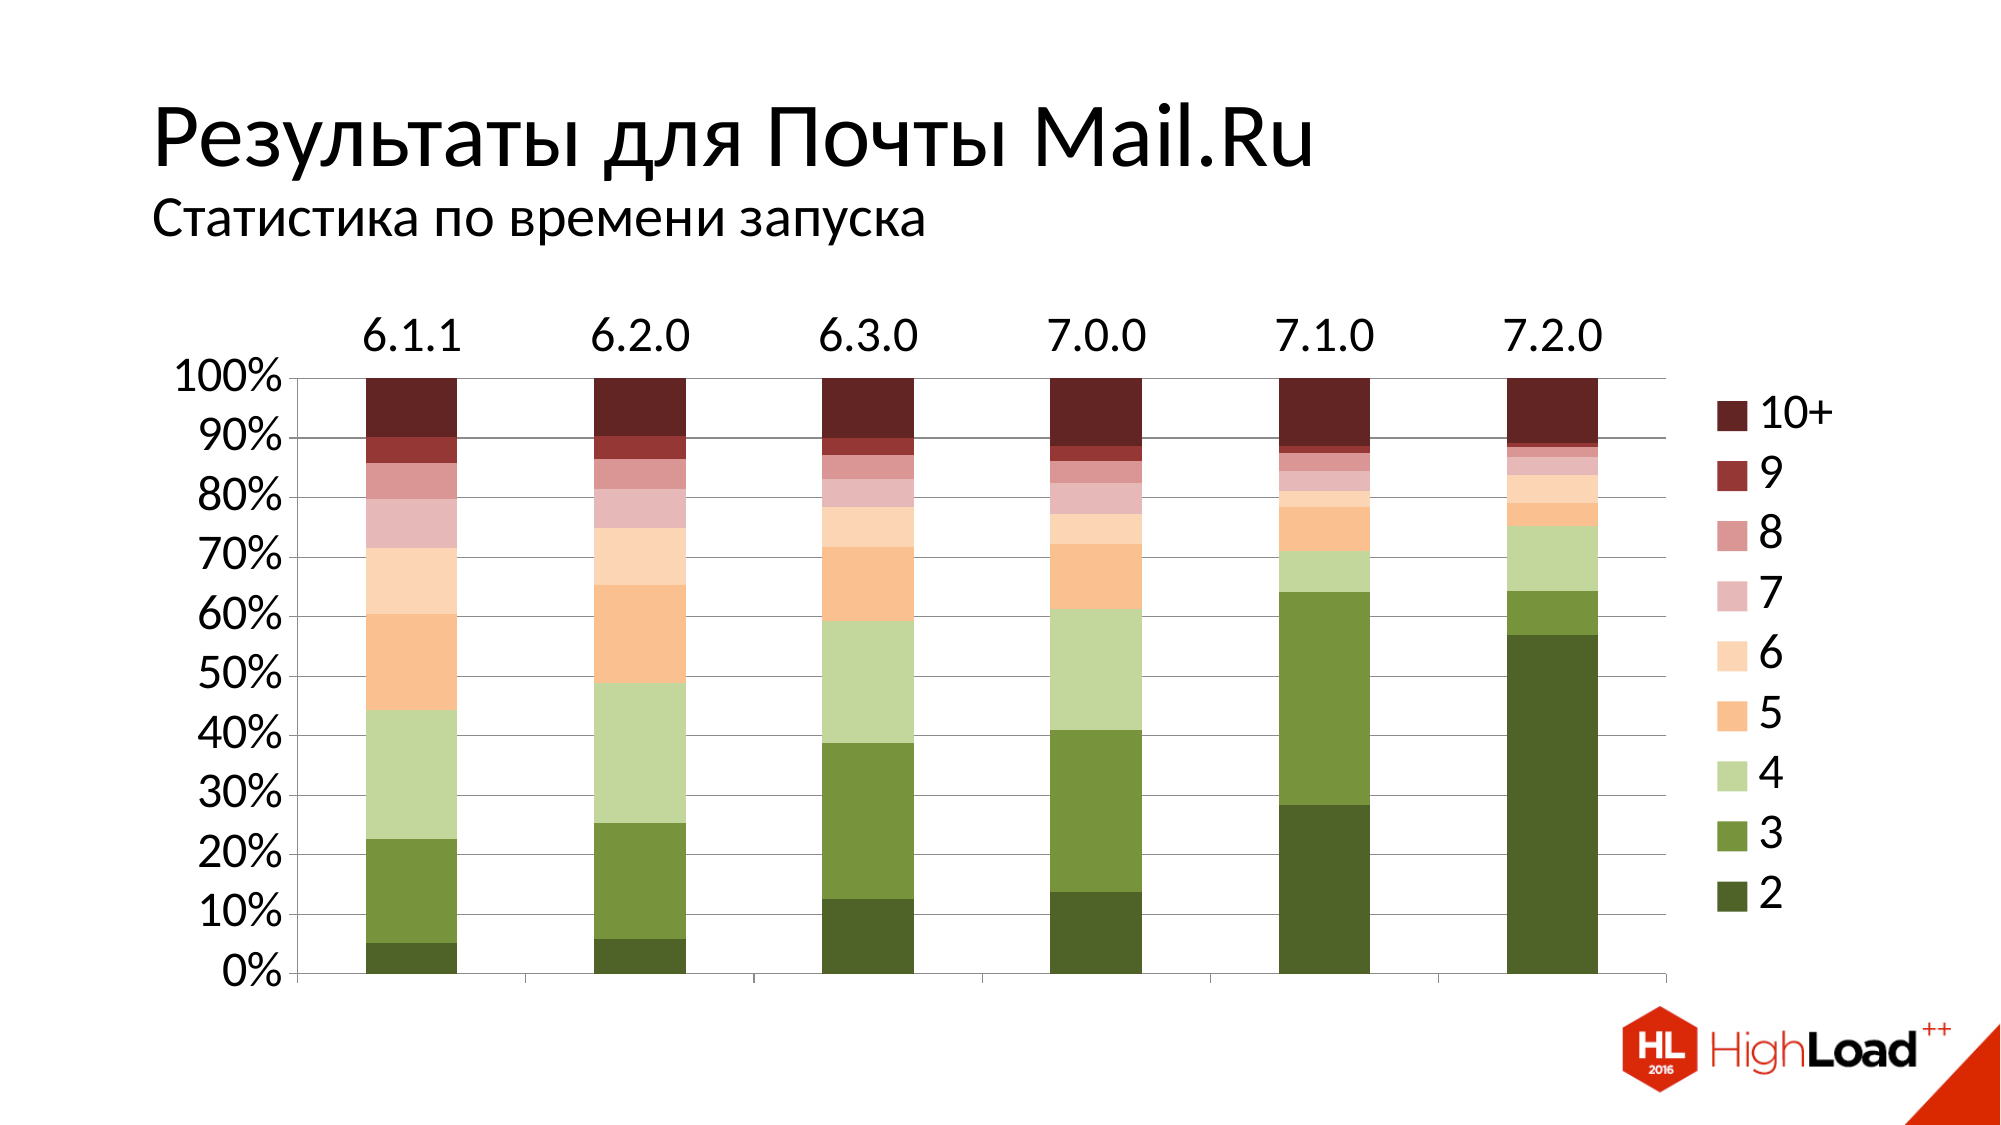

# Результаты для Почты Mail.Ru Статистика по времени запуска

### Chart

| Category | 2 | 3 | 4 | 5 | 6 | 7 | 8 | 9 | 10+ |
|---|---|---|---|---|---|---|---|---|---|
| 6.1.1 | 0.0521 | 0.1746 | 0.2159 | 0.162 | 0.1101 | 0.082 | 0.0614 | 0.0431 | 0.0988 |
| 6.2.0 | 0.0585 | 0.1947 | 0.235 | 0.1642 | 0.0958 | 0.0658 | 0.0512 | 0.0376 | 0.0972 |
| 6.3.0 | 0.1257 | 0.2625 | 0.2036 | 0.1259 | 0.0662 | 0.0478 | 0.0397 | 0.0282 | 0.1004 |
| 7.0.0 | 0.1369 | 0.272 | 0.2037 | 0.1089 | 0.0503 | 0.052 | 0.037 | 0.0259 | 0.1133 |
| 7.1.0 | 0.284 | 0.3578 | 0.0684 | 0.0737 | 0.0279 | 0.0325 | 0.0305 | 0.0112 | 0.114 |
| 7.2.0 | 0.5696 | 0.0729 | 0.1102 | 0.0388 | 0.0466 | 0.0305 | 0.0156 | 0.0081 | 0.1077 |